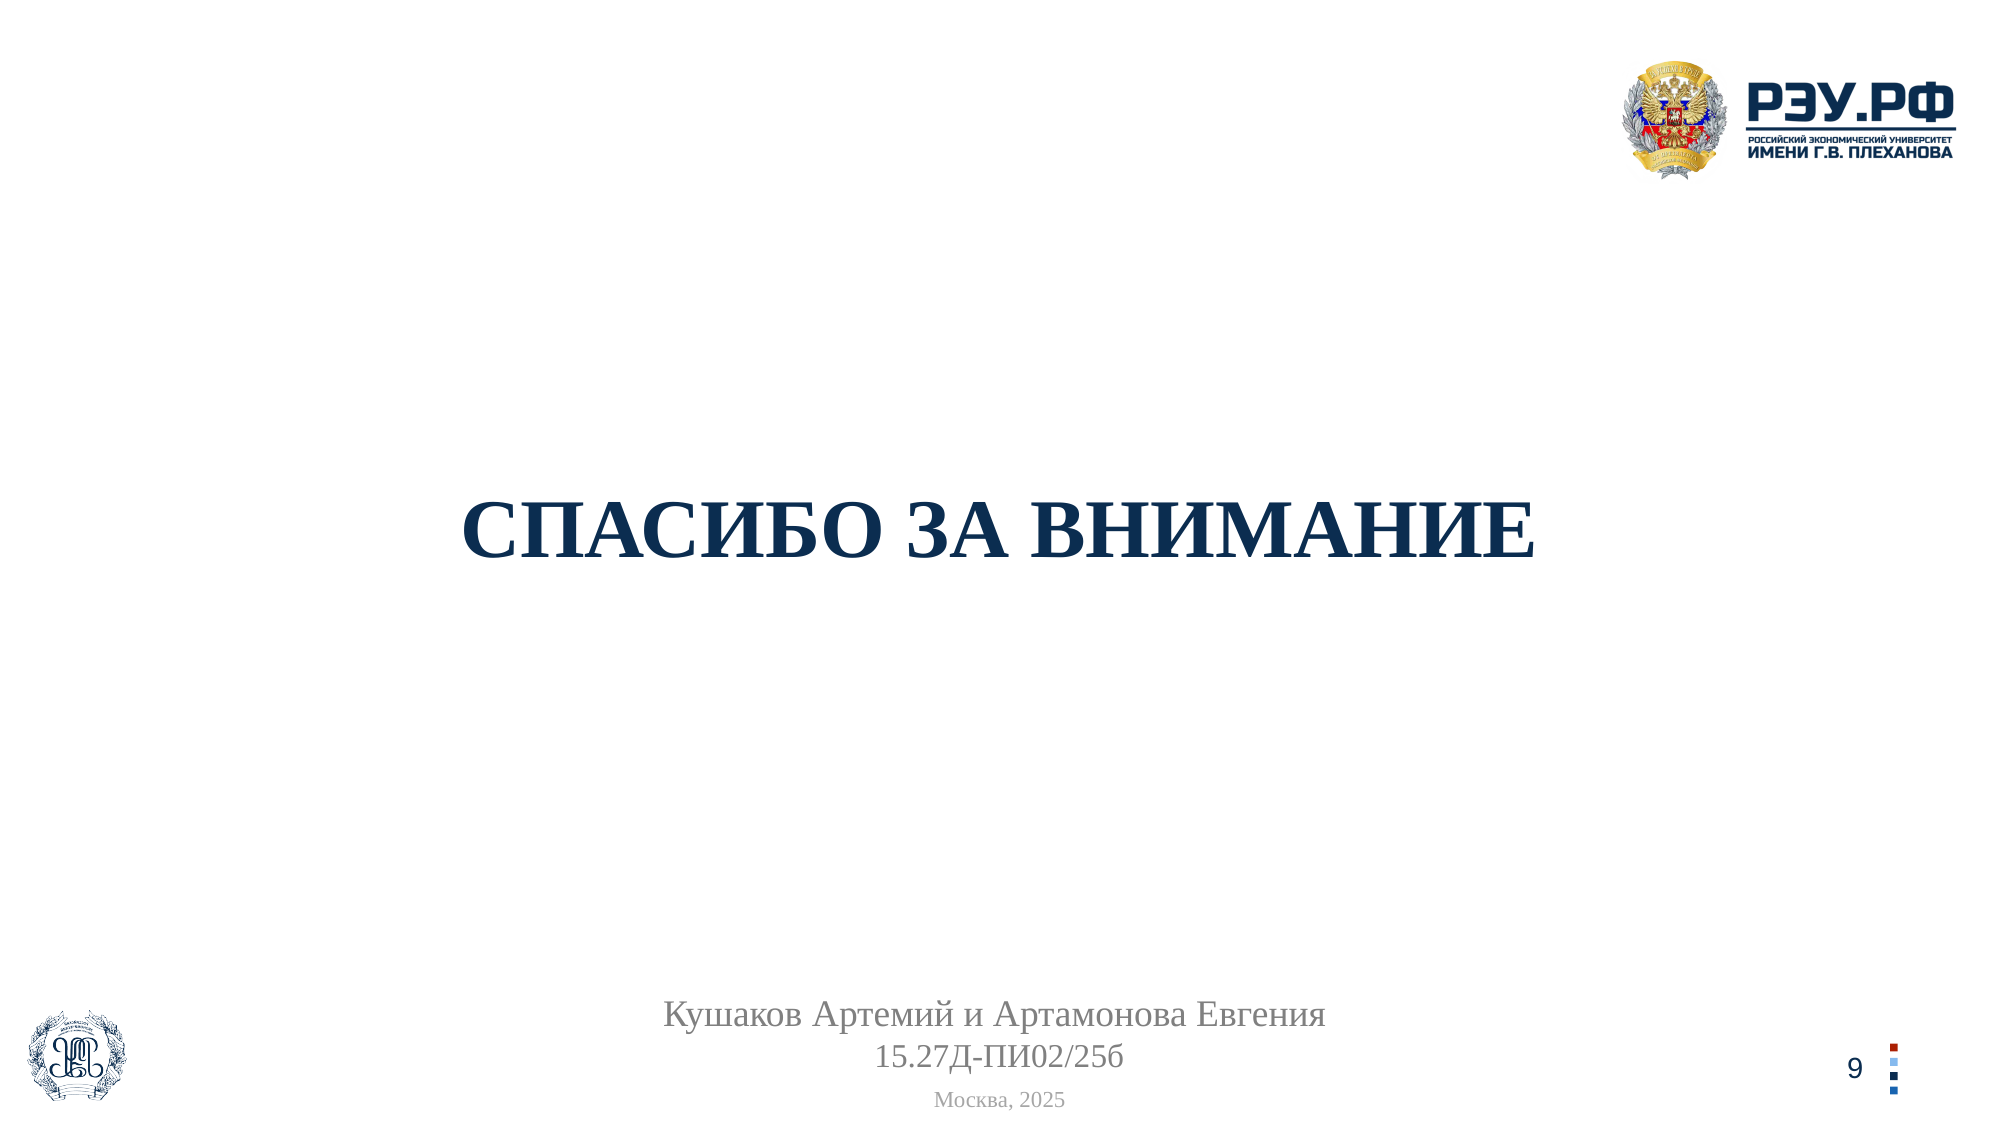

СПАСИБО ЗА ВНИМАНИЕ
Кушаков Артемий и Артамонова Евгения
15.27Д-ПИ02/25б
Москва, 2025